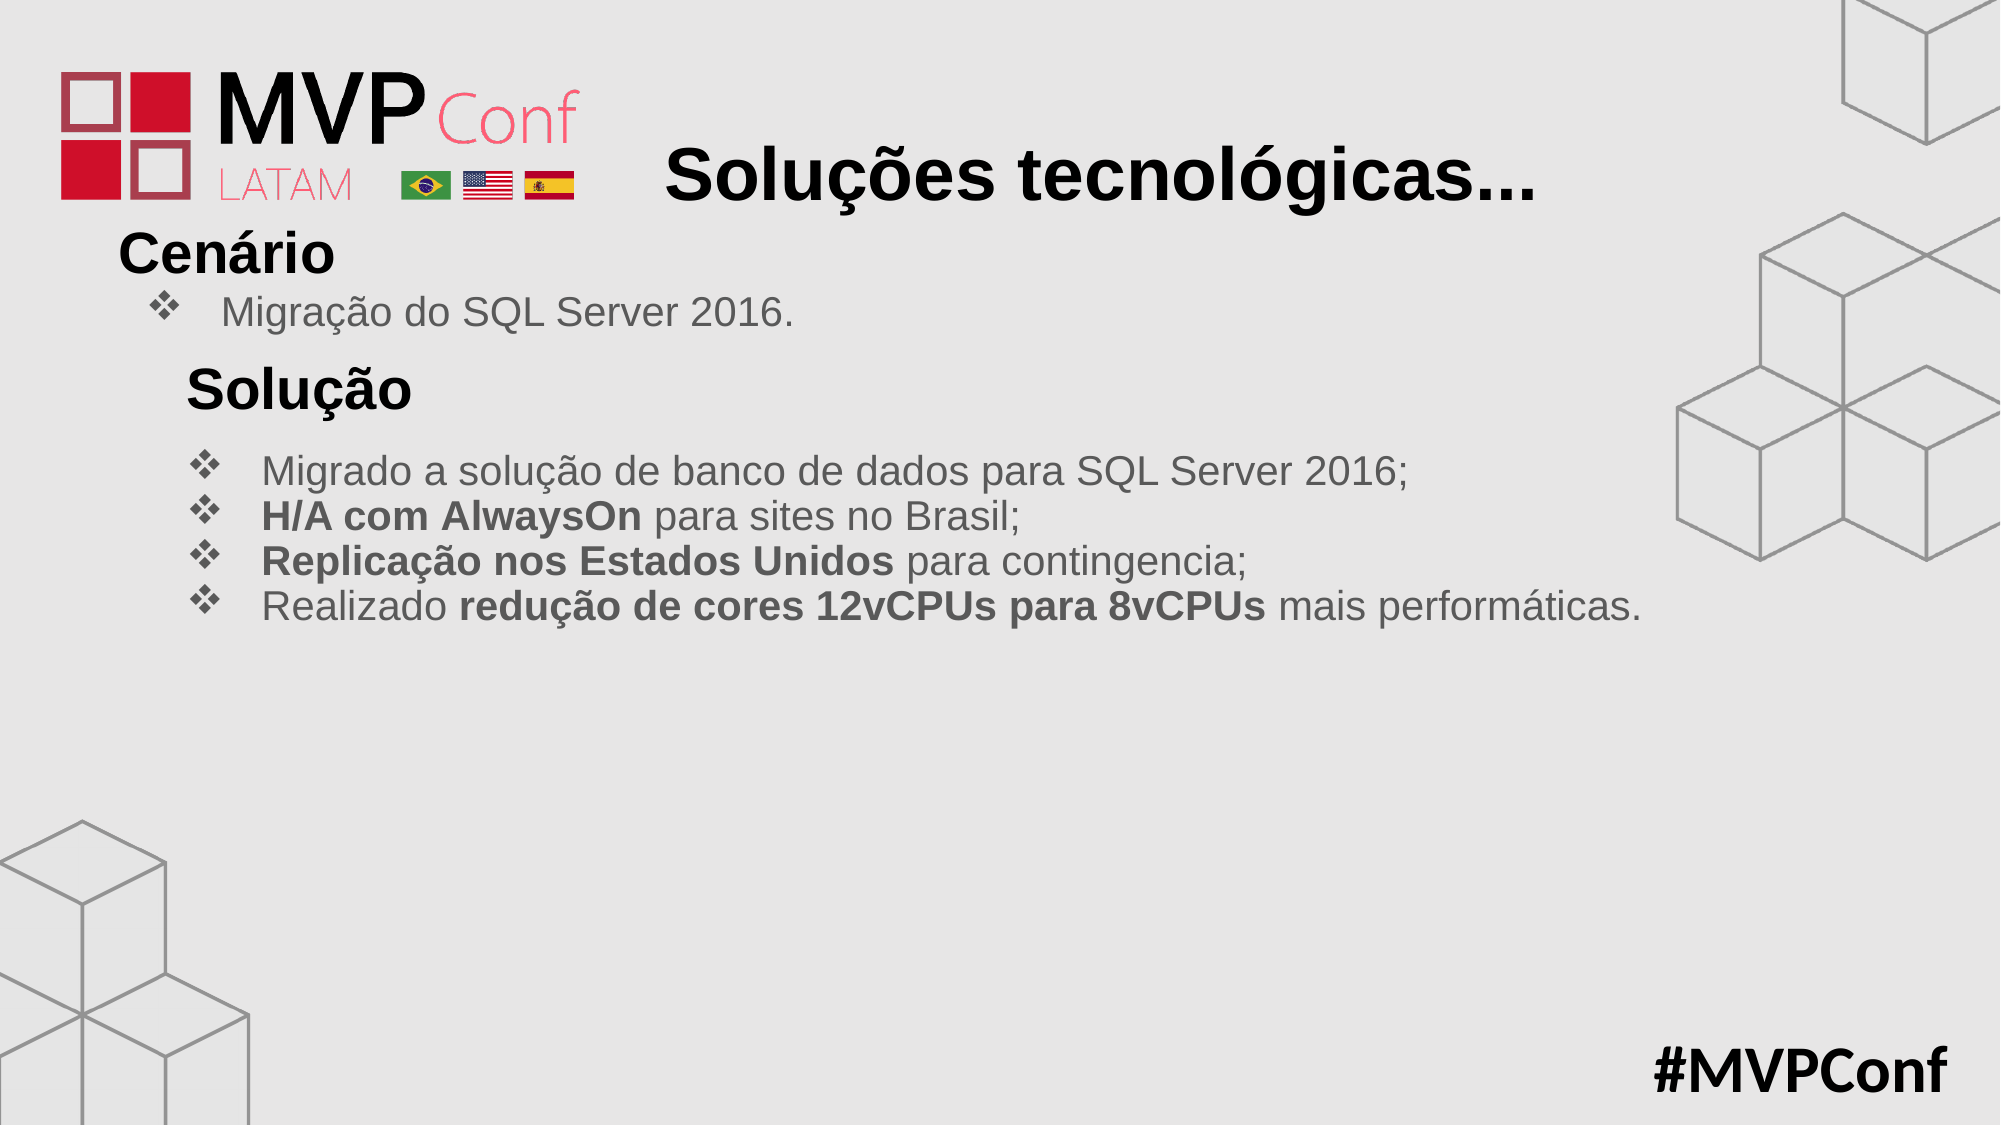

Soluções tecnológicas...
Cenário
Migração do SQL Server 2016.
Solução
Migrado a solução de banco de dados para SQL Server 2016;
H/A com AlwaysOn para sites no Brasil;
Replicação nos Estados Unidos para contingencia;
Realizado redução de cores 12vCPUs para 8vCPUs mais performáticas.